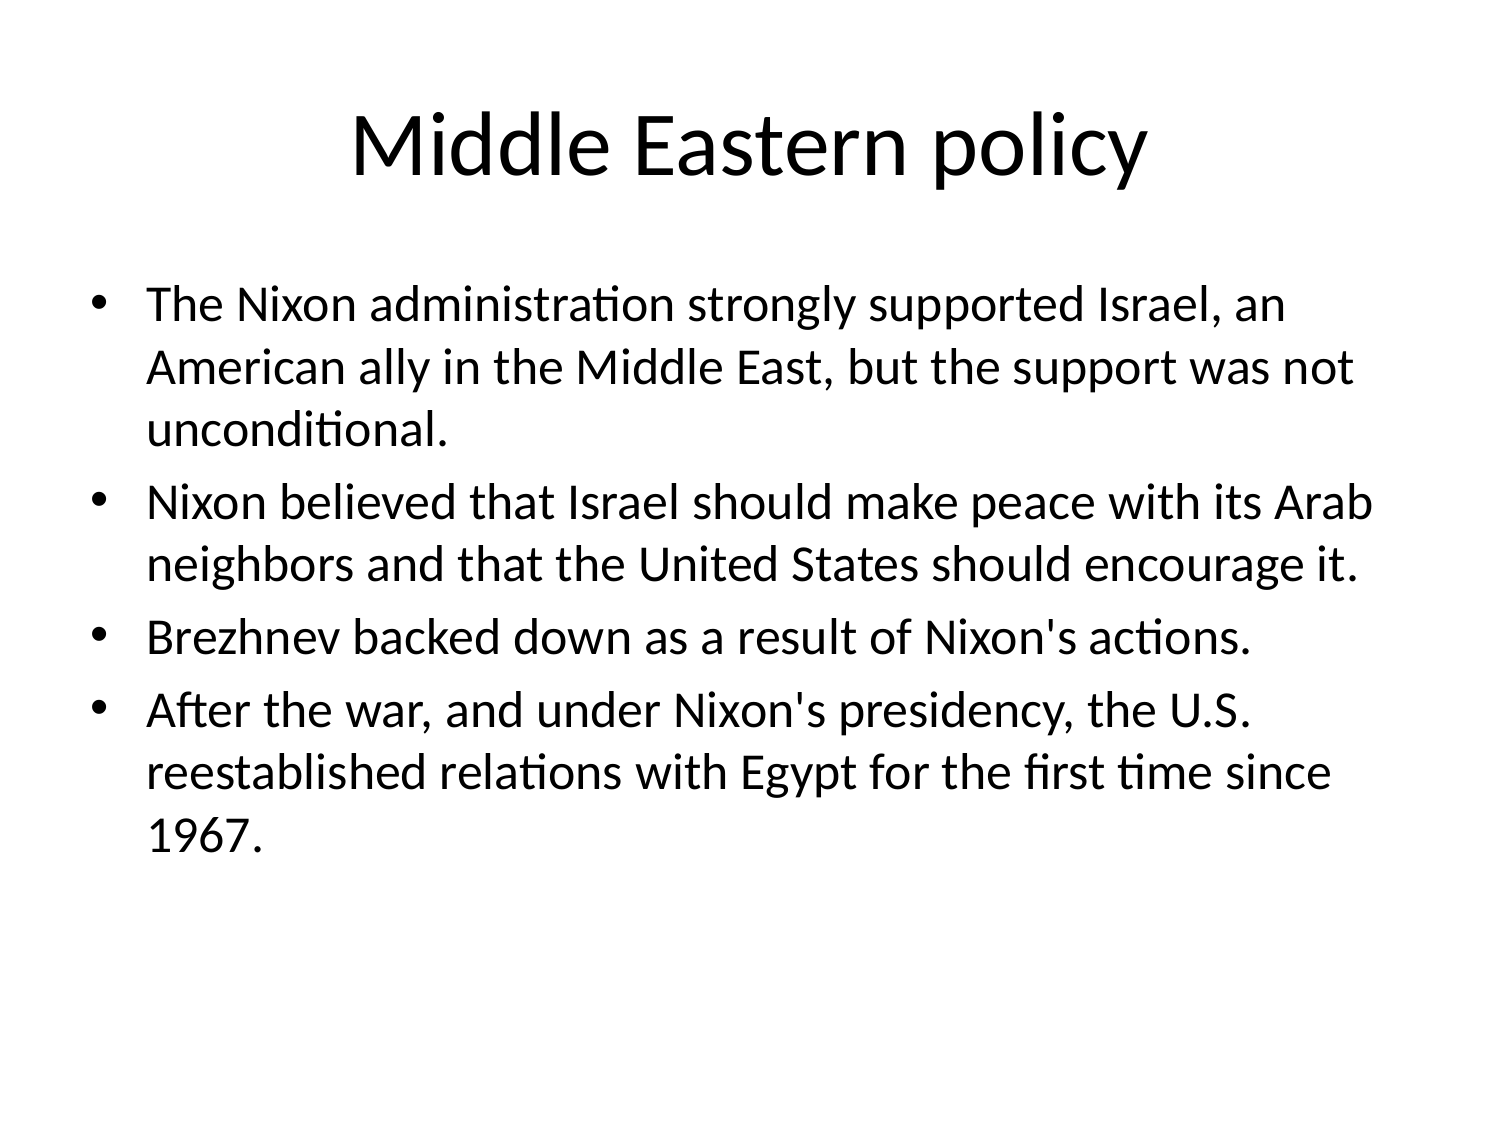

# Middle Eastern policy
The Nixon administration strongly supported Israel, an American ally in the Middle East, but the support was not unconditional.
Nixon believed that Israel should make peace with its Arab neighbors and that the United States should encourage it.
Brezhnev backed down as a result of Nixon's actions.
After the war, and under Nixon's presidency, the U.S. reestablished relations with Egypt for the first time since 1967.